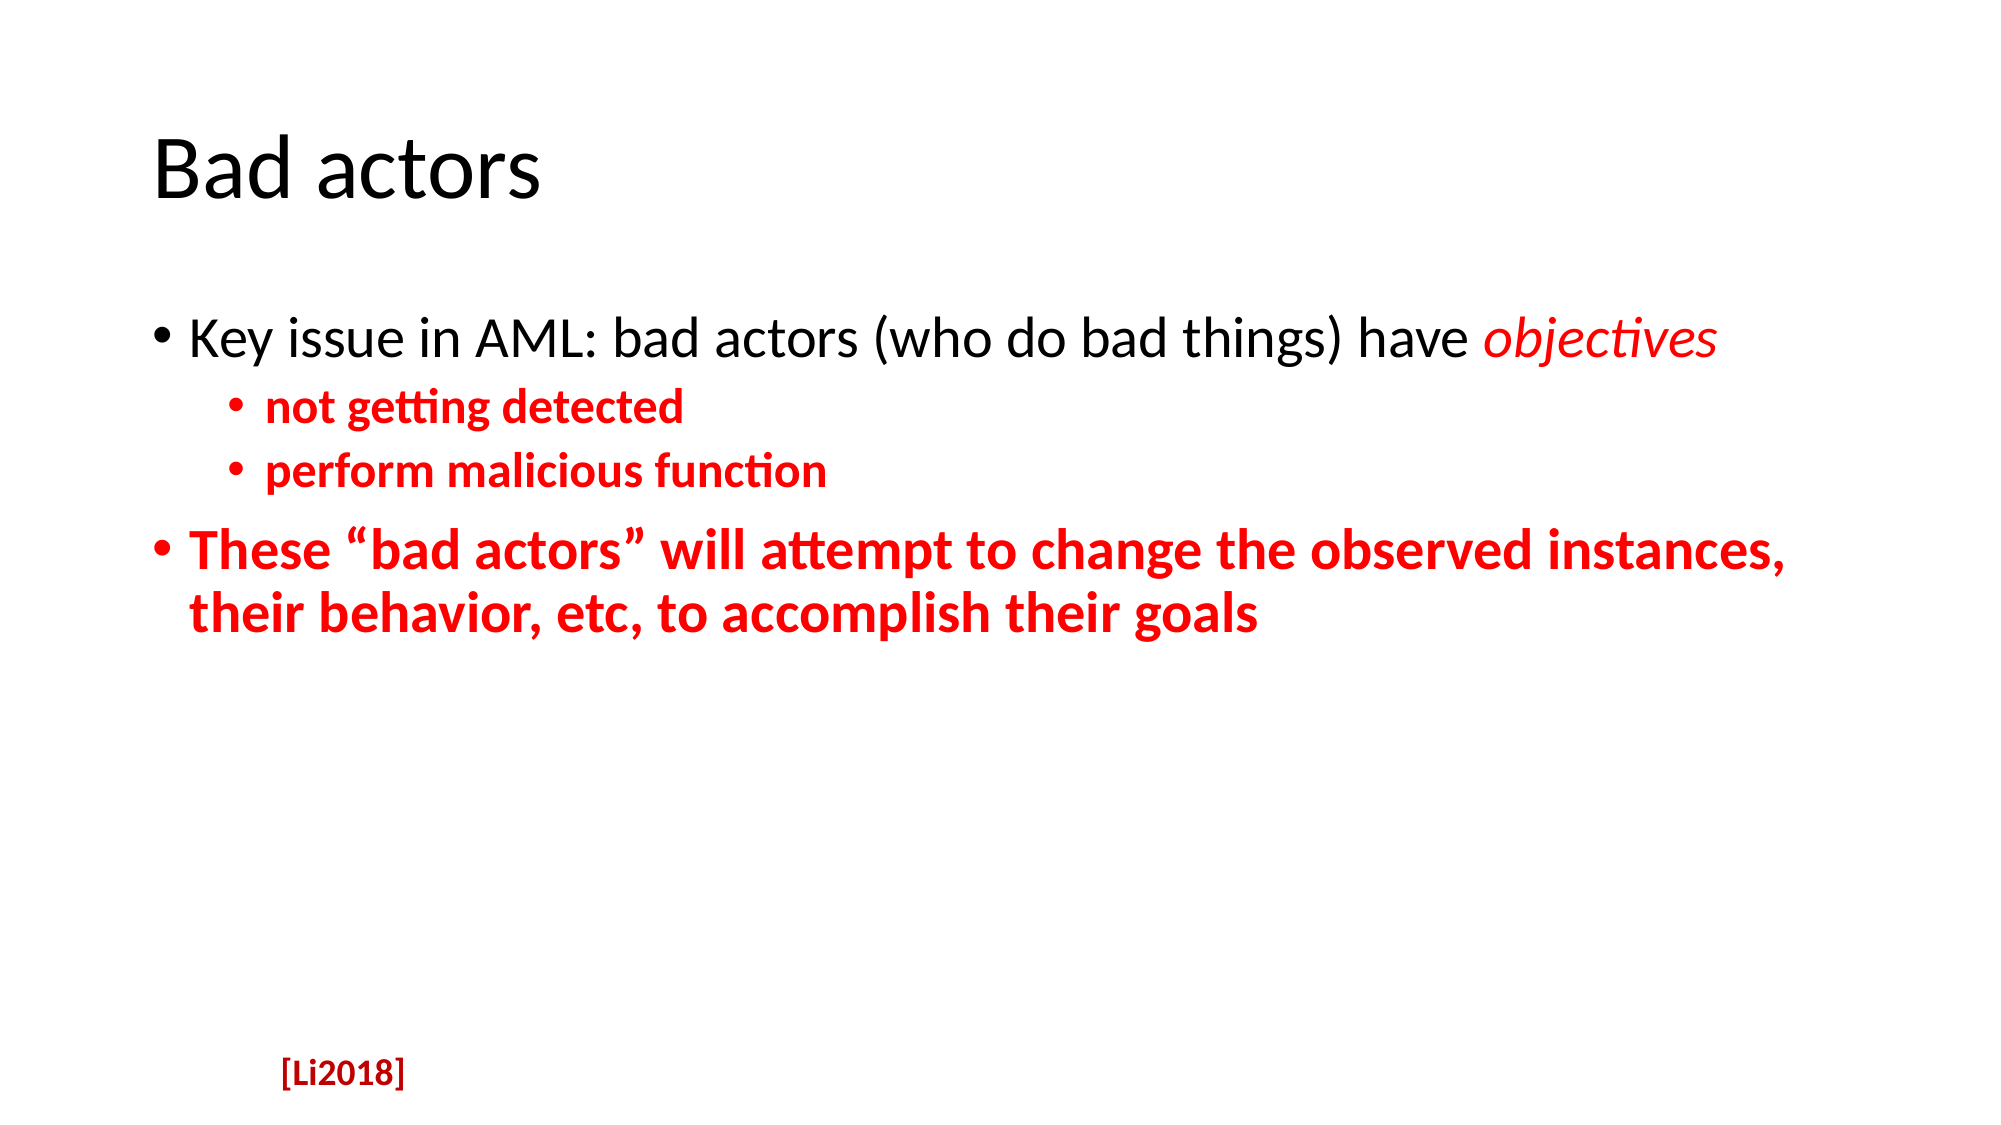

# Bad actors
Key issue in AML: bad actors (who do bad things) have objectives
not getting detected
perform malicious function
These “bad actors” will attempt to change the observed instances, their behavior, etc, to accomplish their goals
[Li2018]